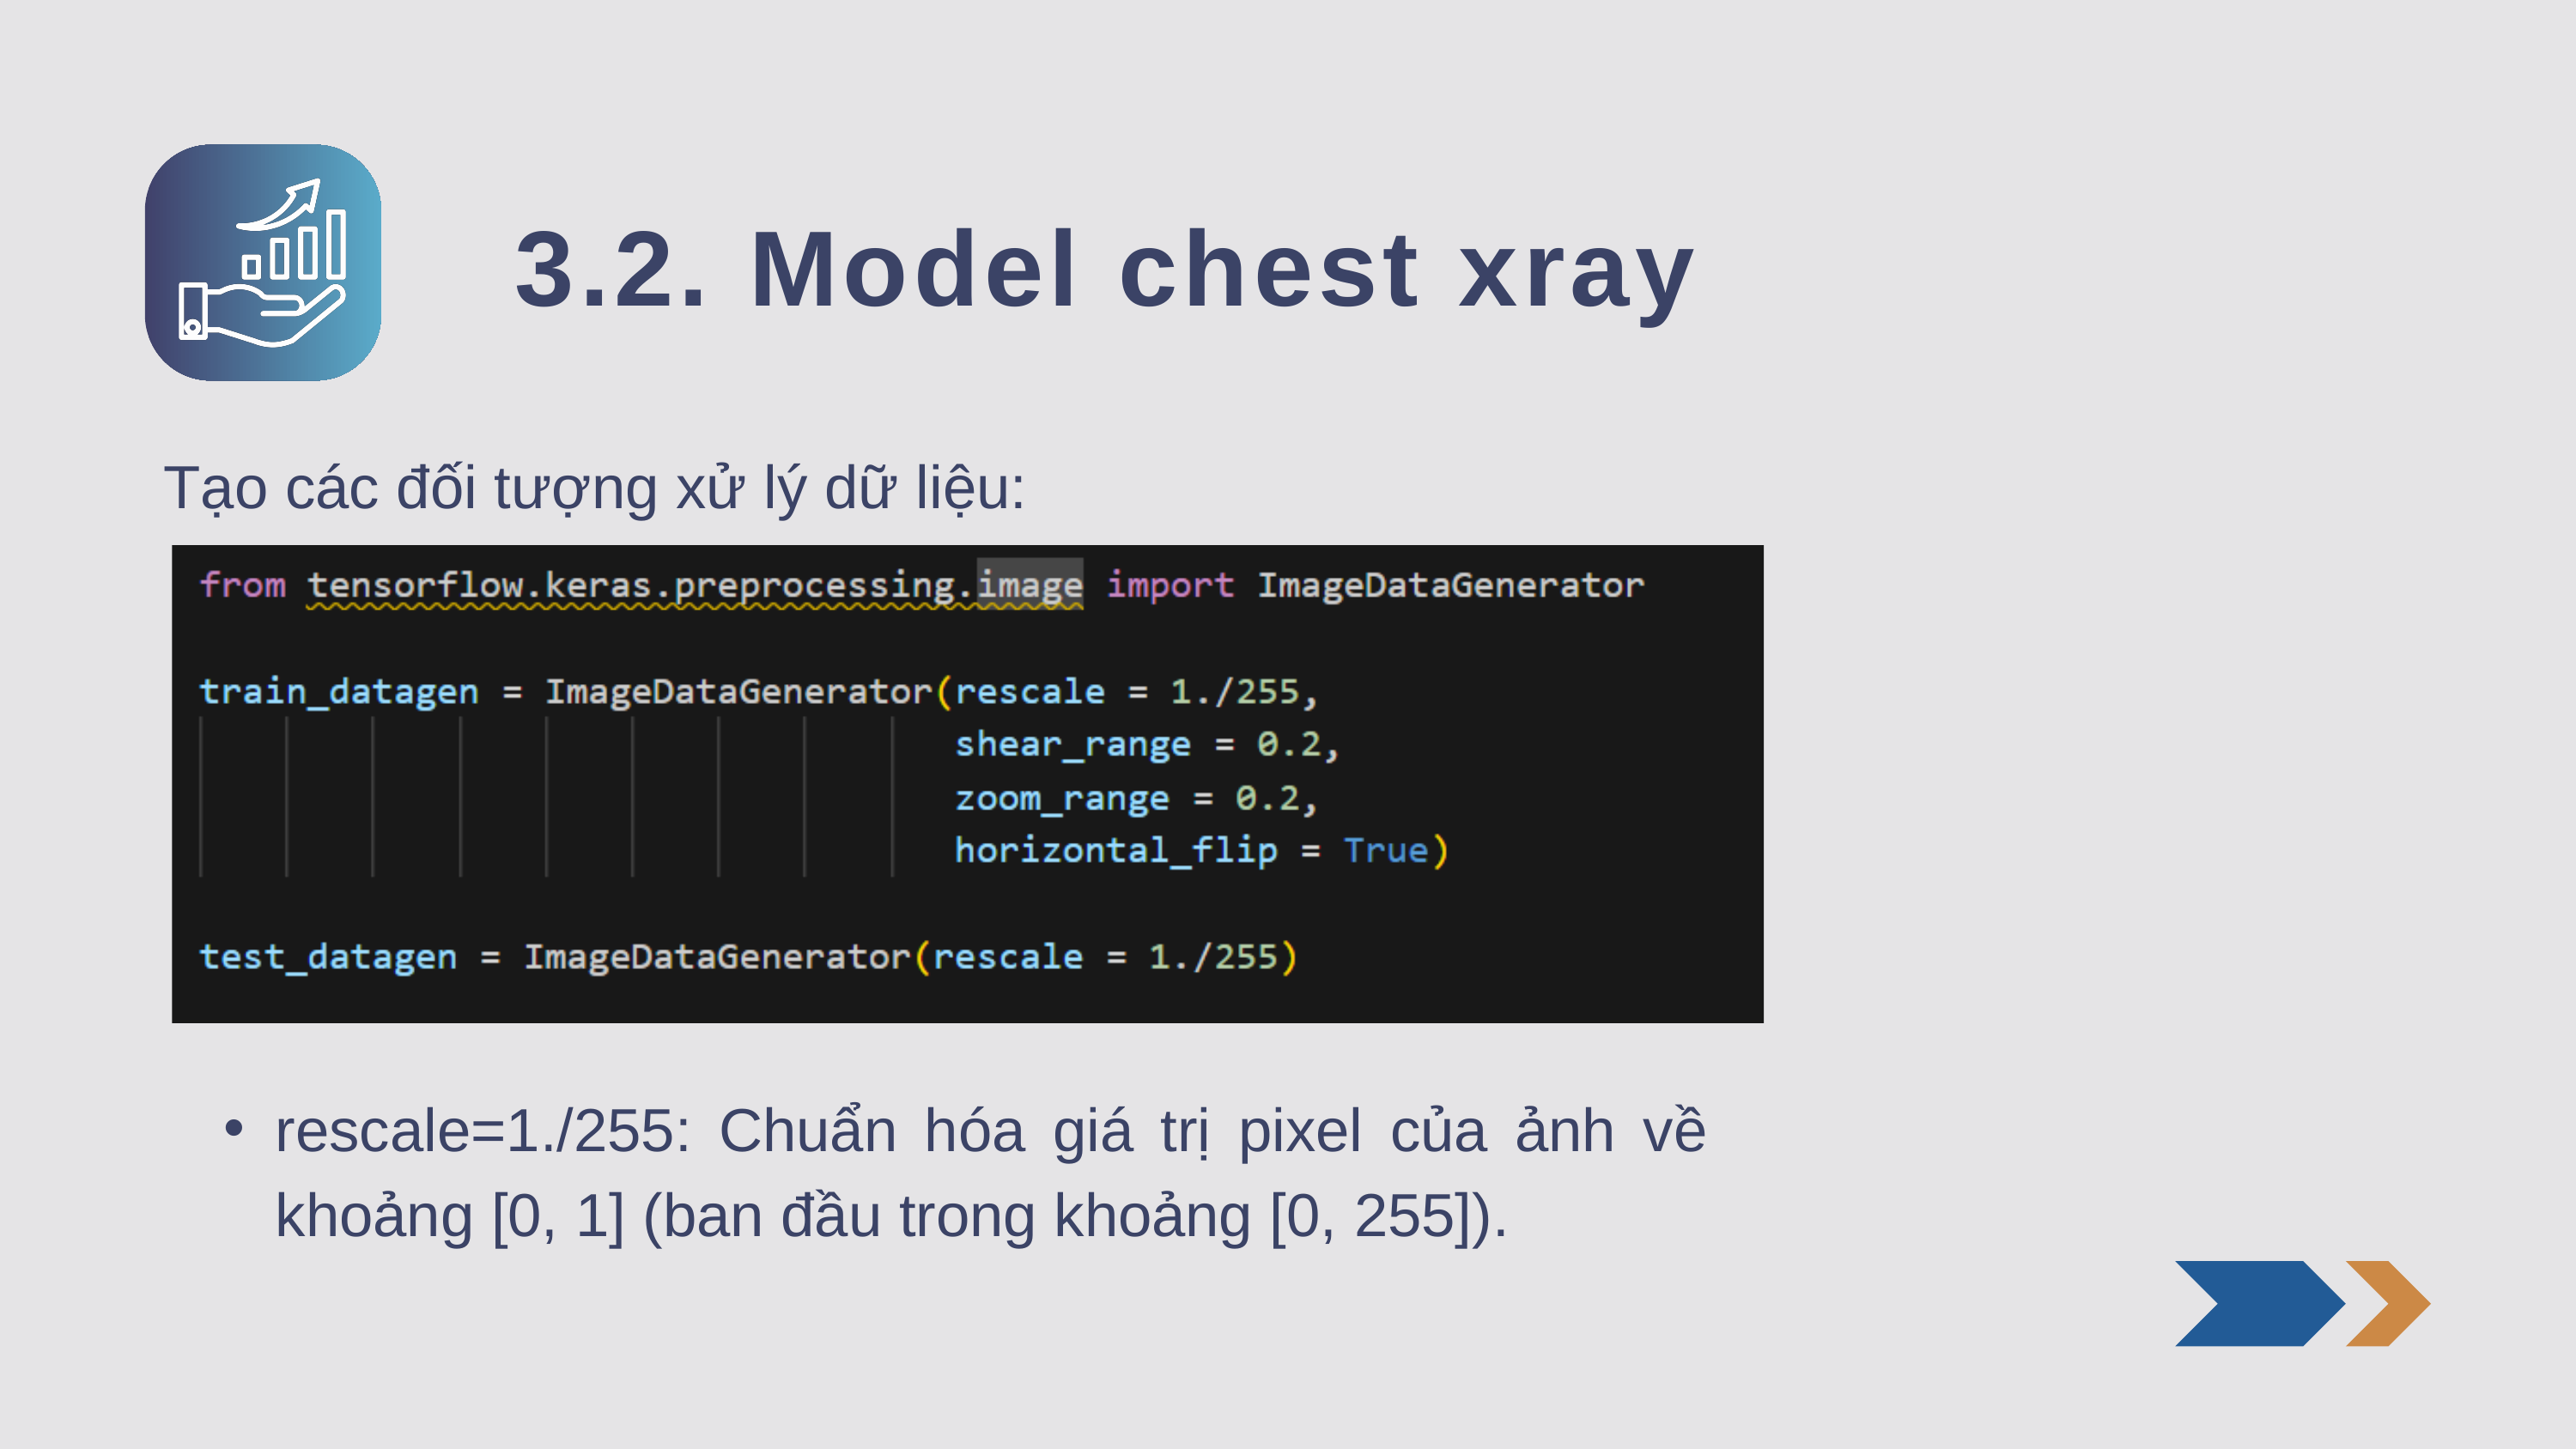

3.2. Model chest xray
Tạo các đối tượng xử lý dữ liệu:

rescale=1./255: Chuẩn hóa giá trị pixel của ảnh về khoảng [0, 1] (ban đầu trong khoảng [0, 255]).